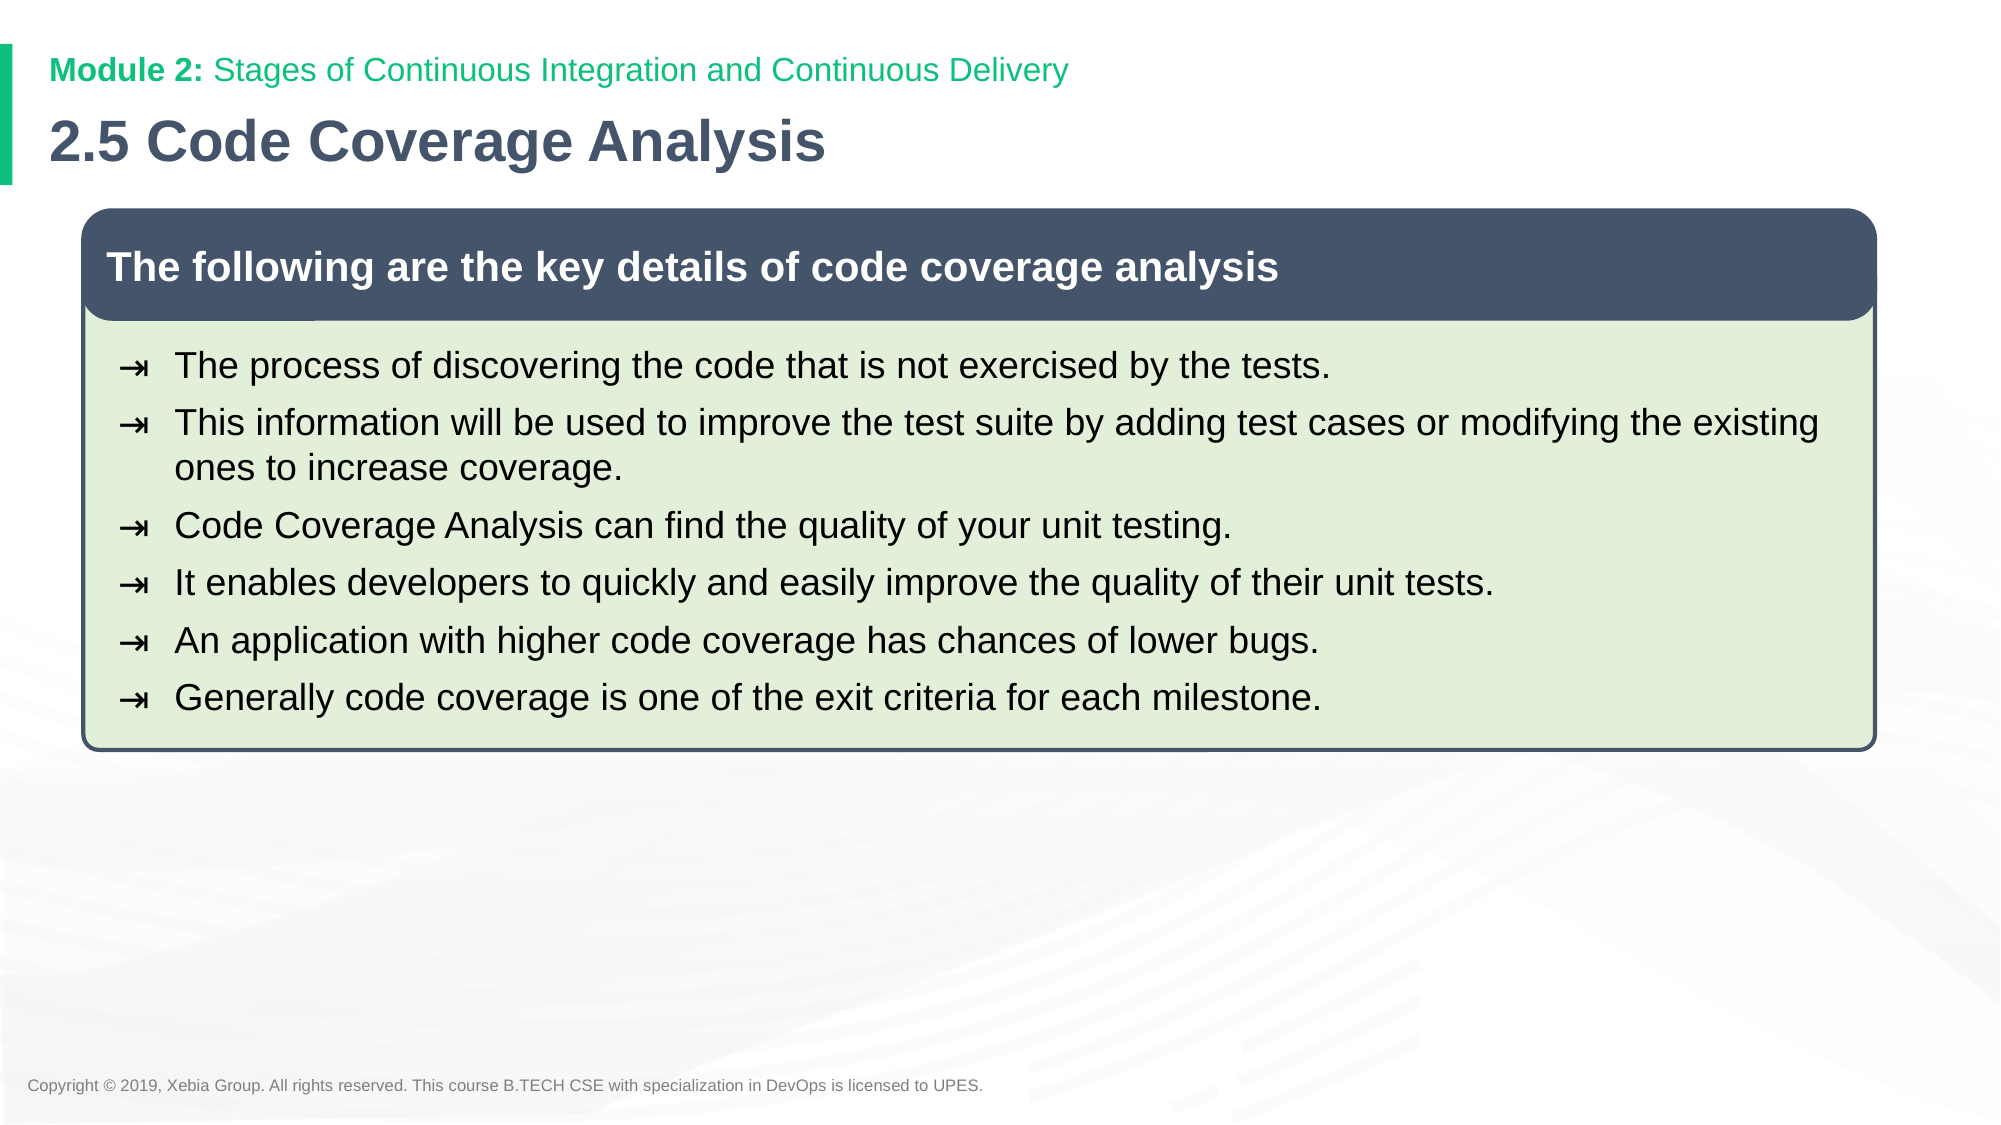

# 2.5 Code Coverage Analysis
The following are the key details of code coverage analysis
The process of discovering the code that is not exercised by the tests.
This information will be used to improve the test suite by adding test cases or modifying the existing ones to increase coverage.
Code Coverage Analysis can find the quality of your unit testing.
It enables developers to quickly and easily improve the quality of their unit tests.
An application with higher code coverage has chances of lower bugs.
Generally code coverage is one of the exit criteria for each milestone.